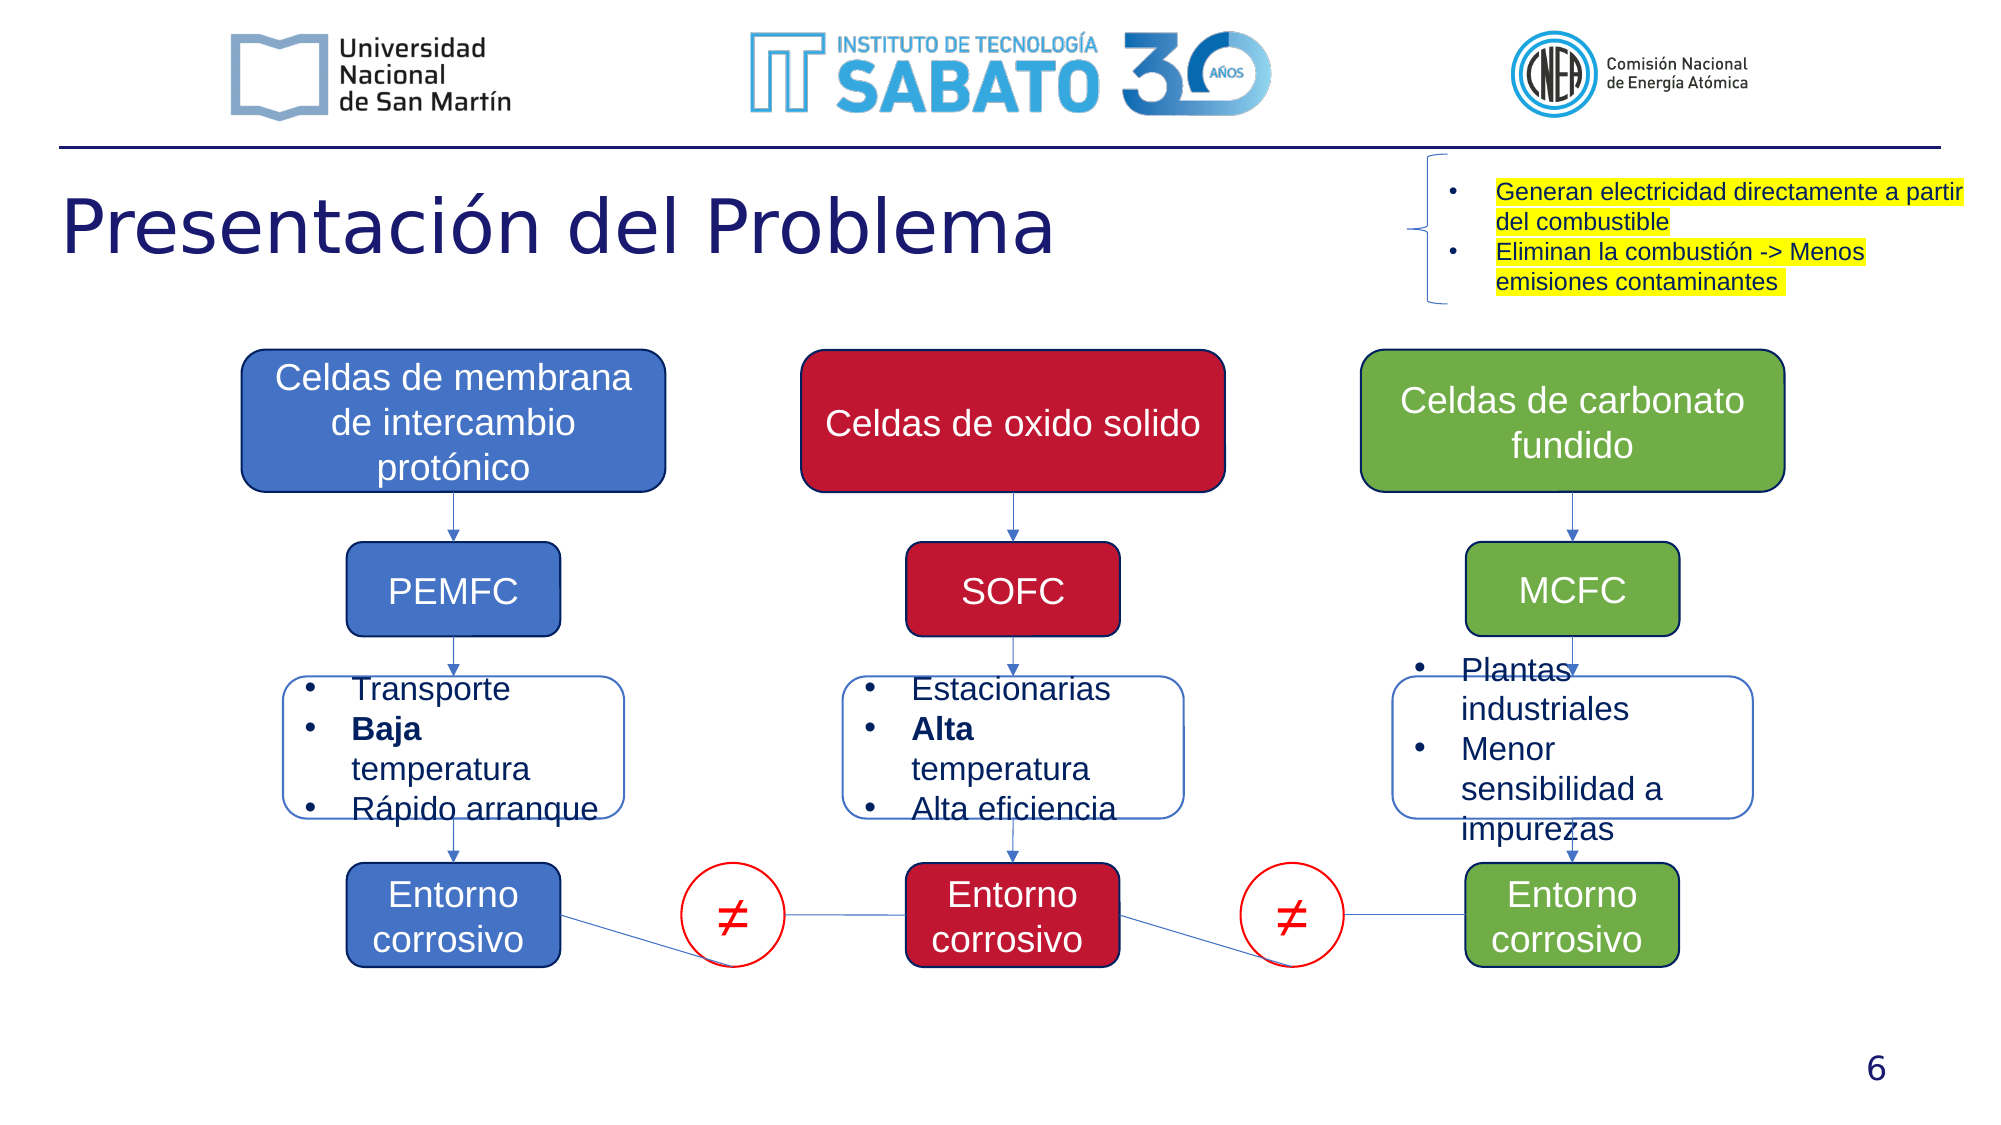

# Presentación del Problema
Generan electricidad directamente a partir del combustible
Eliminan la combustión -> Menos emisiones contaminantes
Celdas de carbonato fundido
Celdas de membrana de intercambio protónico
Celdas de oxido solido
MCFC
PEMFC
SOFC
Estacionarias
Alta temperatura
Alta eficiencia
Plantas industriales
Menor sensibilidad a impurezas
Transporte
Baja temperatura
Rápido arranque
Entorno corrosivo

Entorno corrosivo
Entorno corrosivo
≠
≠
                          6